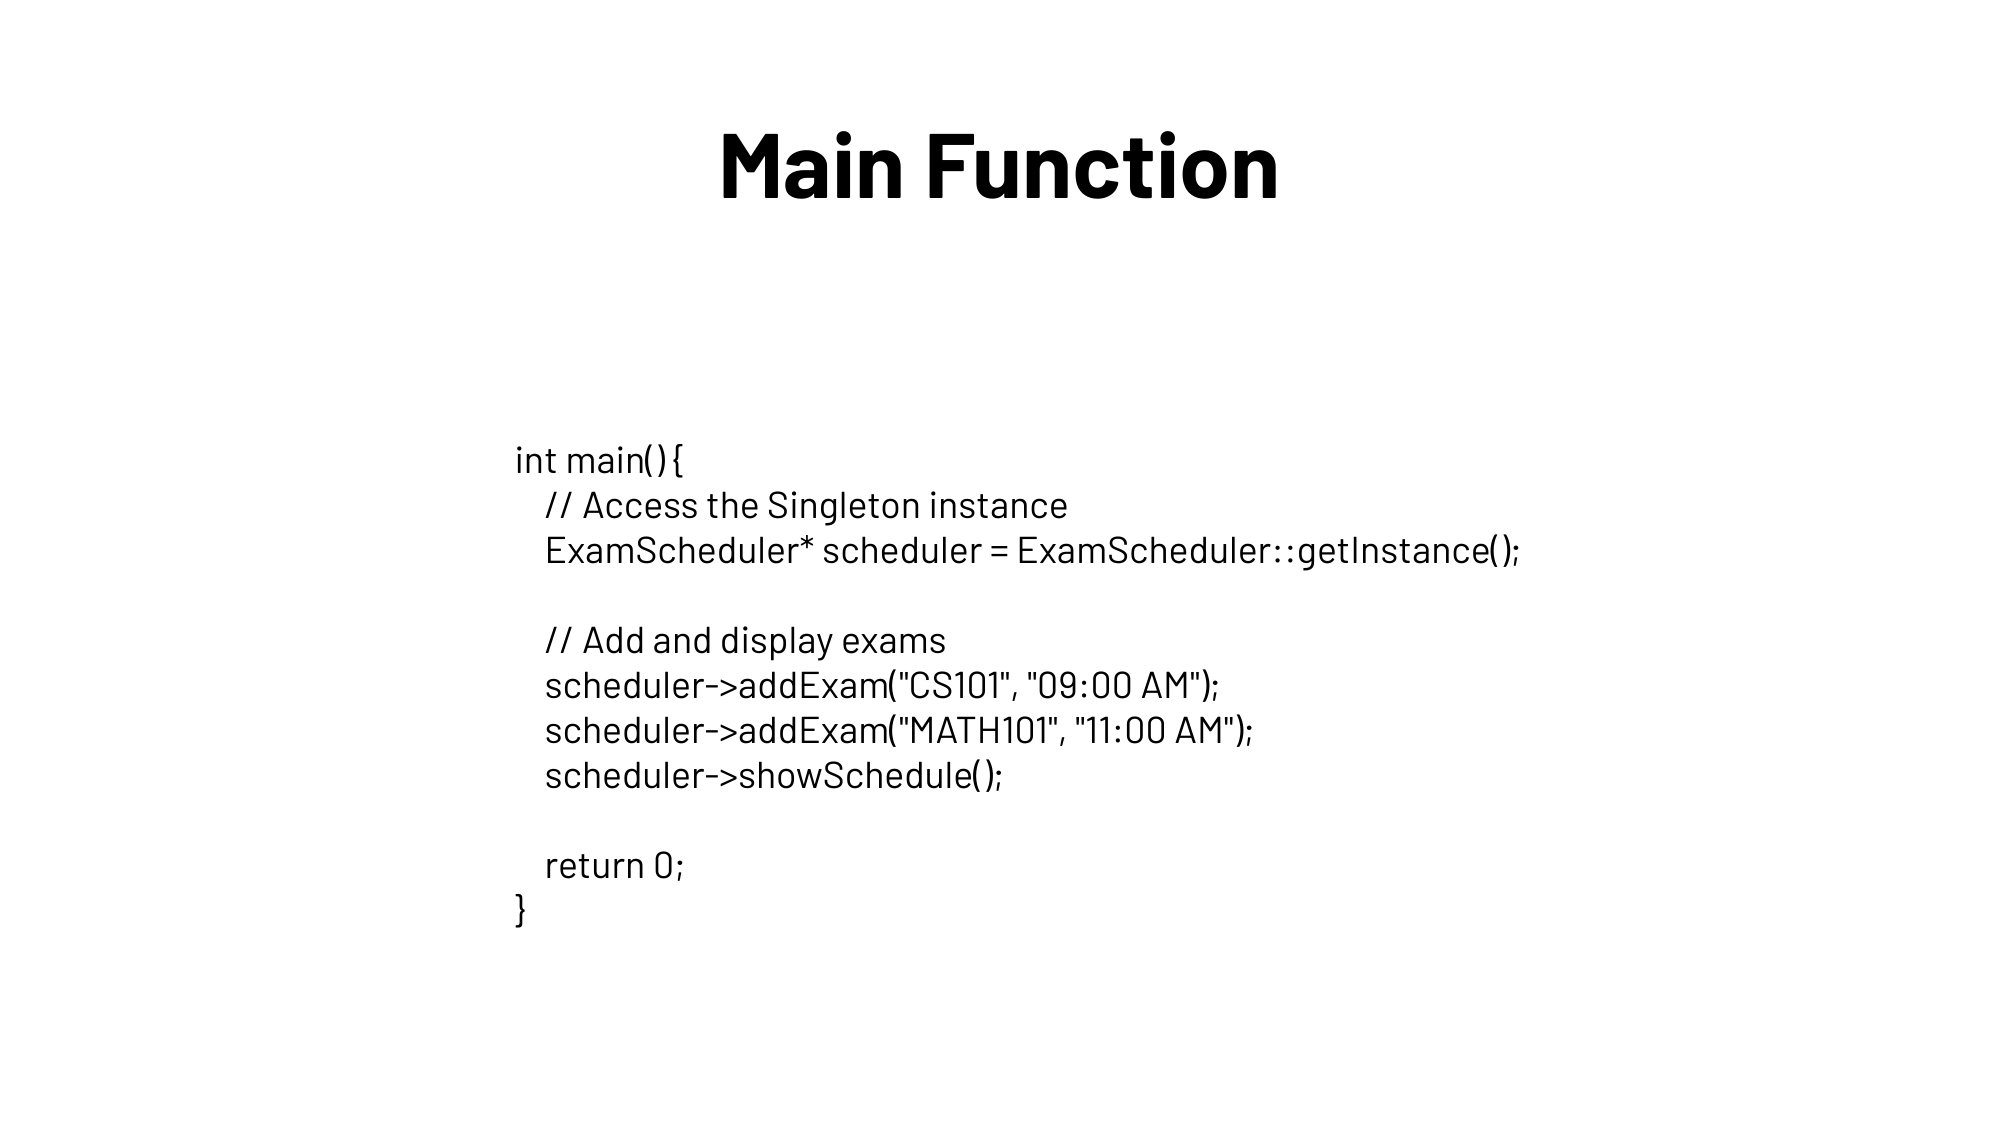

# Main Function
int main() {
    // Access the Singleton instance
    ExamScheduler* scheduler = ExamScheduler::getInstance();

    // Add and display exams
    scheduler->addExam("CS101", "09:00 AM");
    scheduler->addExam("MATH101", "11:00 AM");
    scheduler->showSchedule();

    return 0;
}